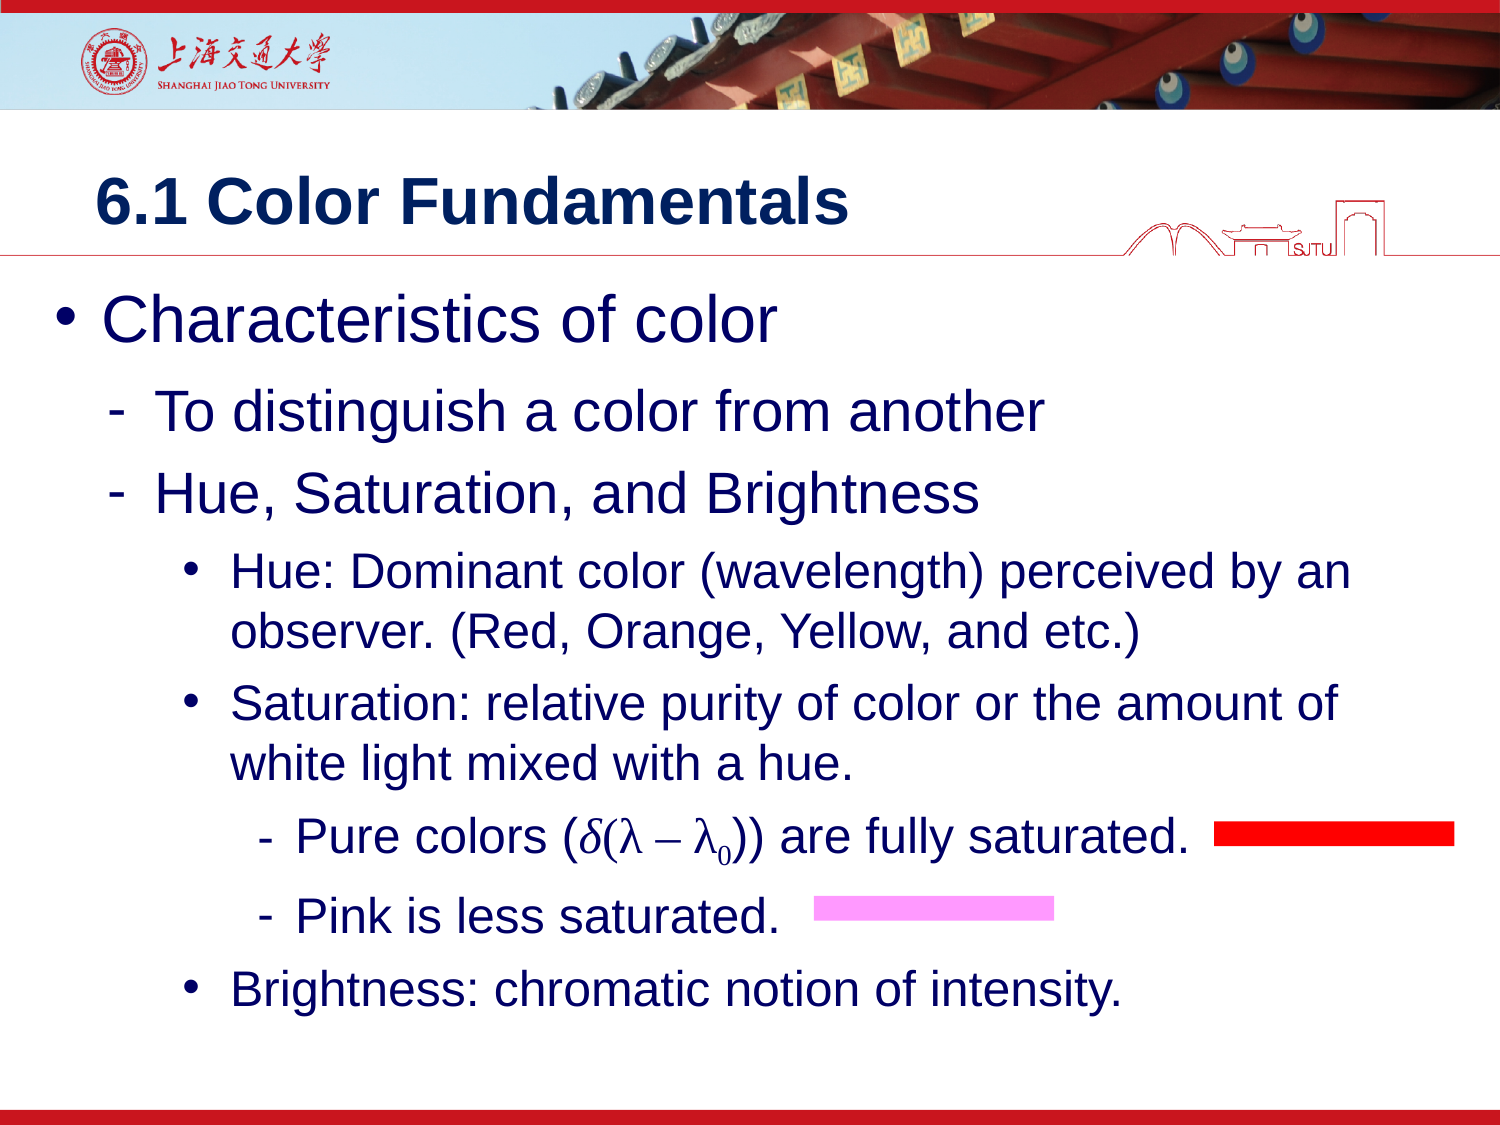

# 6.1 Color Fundamentals
Characteristics of color
To distinguish a color from another
Hue, Saturation, and Brightness
Hue: Dominant color (wavelength) perceived by an observer. (Red, Orange, Yellow, and etc.)
Saturation: relative purity of color or the amount of white light mixed with a hue.
Pure colors (δ(λ – λ0)) are fully saturated.
Pink is less saturated.
Brightness: chromatic notion of intensity.